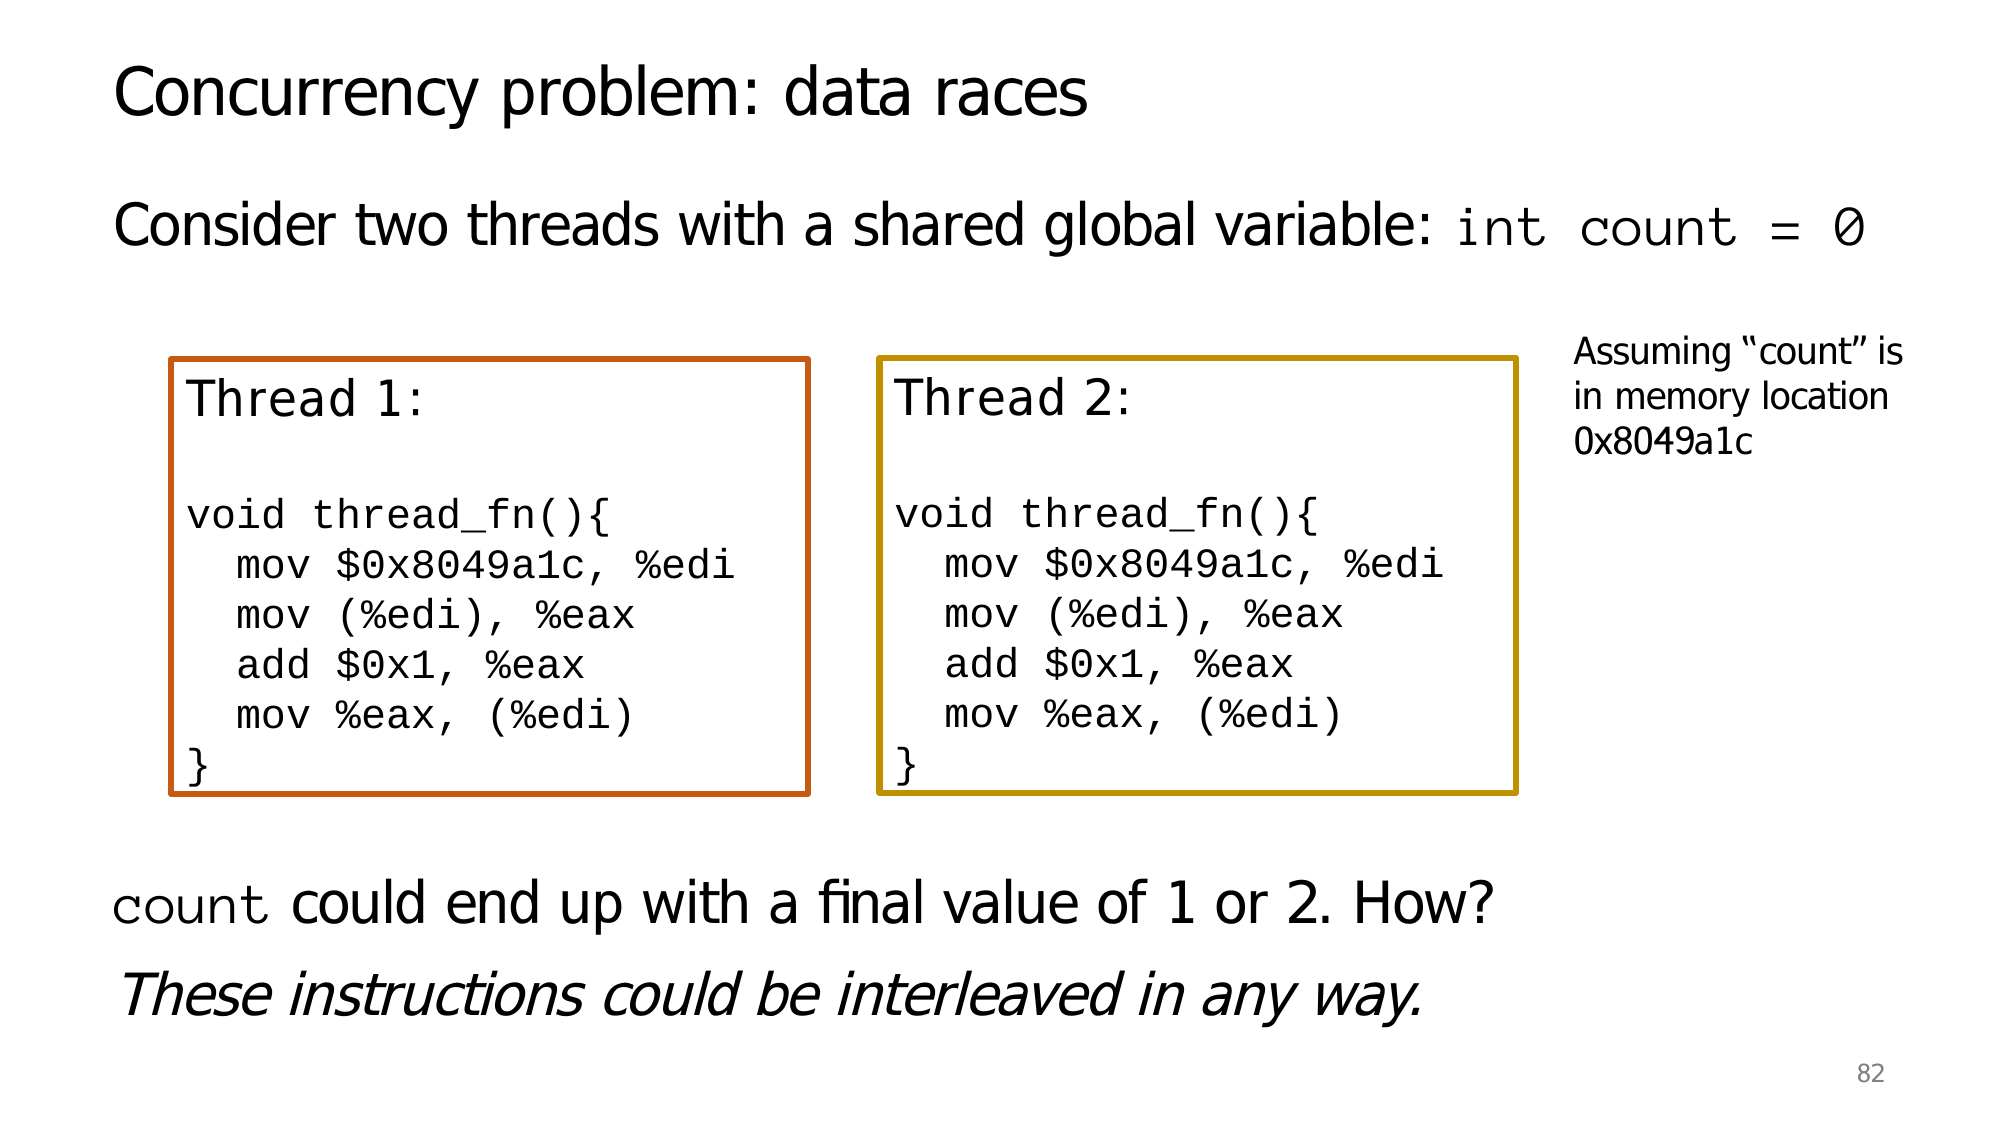

# Concurrency problem: data races
Consider two threads with a shared global variable: int count = 0

count could end up with a final value of 1 or 2. How?
These instructions could be interleaved in any way.
Assuming “count” is in memory location 0x8049a1c
Thread 2:

void thread_fn(){
  mov $0x8049a1c, %edi
  mov (%edi), %eax
  add $0x1, %eax
  mov %eax, (%edi)
}
Thread 1:

void thread_fn(){
  mov $0x8049a1c, %edi
  mov (%edi), %eax
  add $0x1, %eax
  mov %eax, (%edi)
}
82